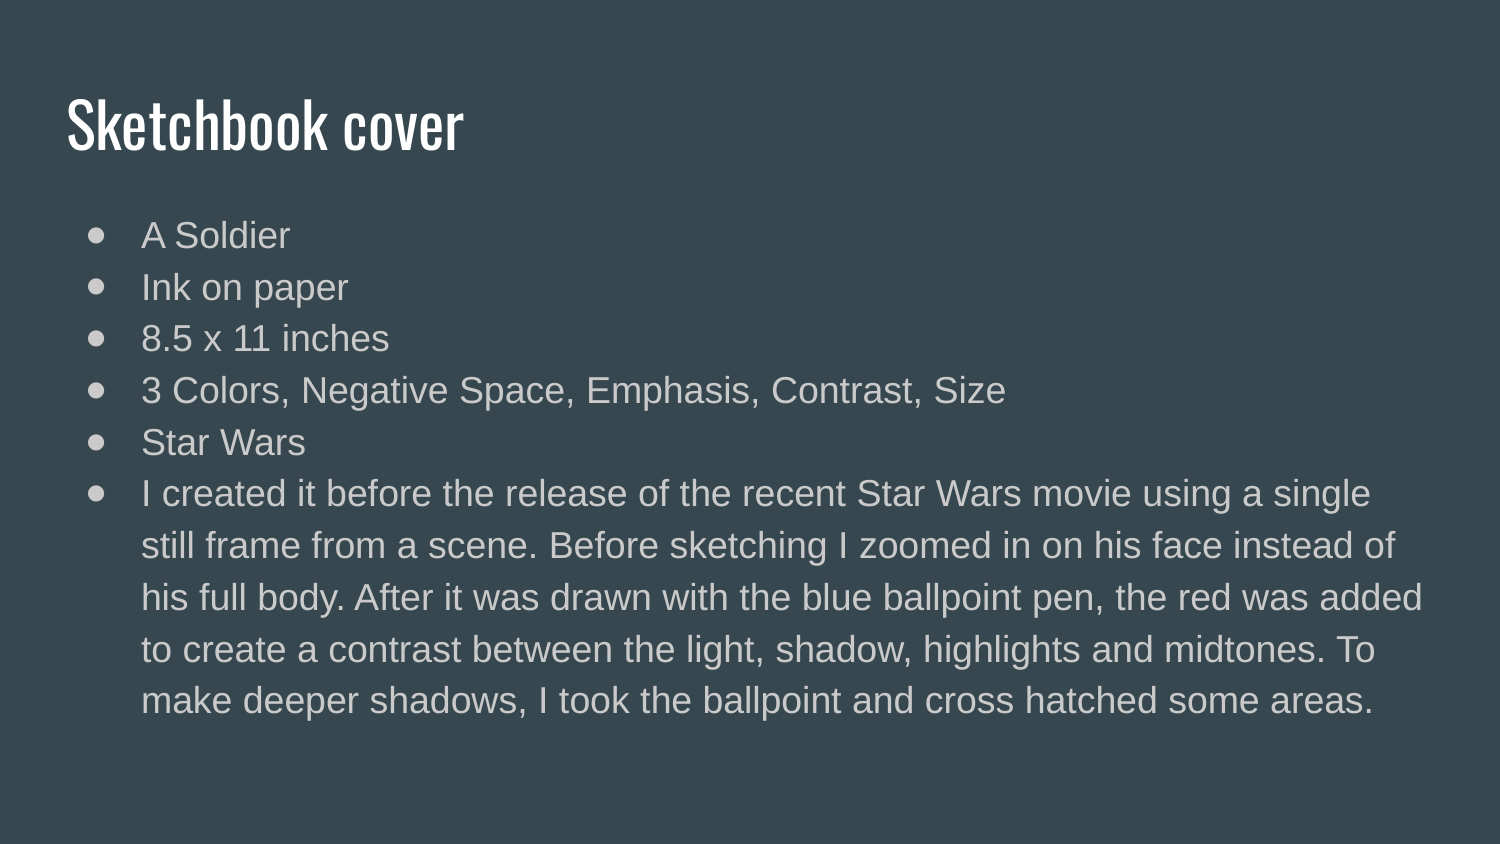

# Sketchbook cover
A Soldier
Ink on paper
8.5 x 11 inches
3 Colors, Negative Space, Emphasis, Contrast, Size
Star Wars
I created it before the release of the recent Star Wars movie using a single still frame from a scene. Before sketching I zoomed in on his face instead of his full body. After it was drawn with the blue ballpoint pen, the red was added to create a contrast between the light, shadow, highlights and midtones. To make deeper shadows, I took the ballpoint and cross hatched some areas.